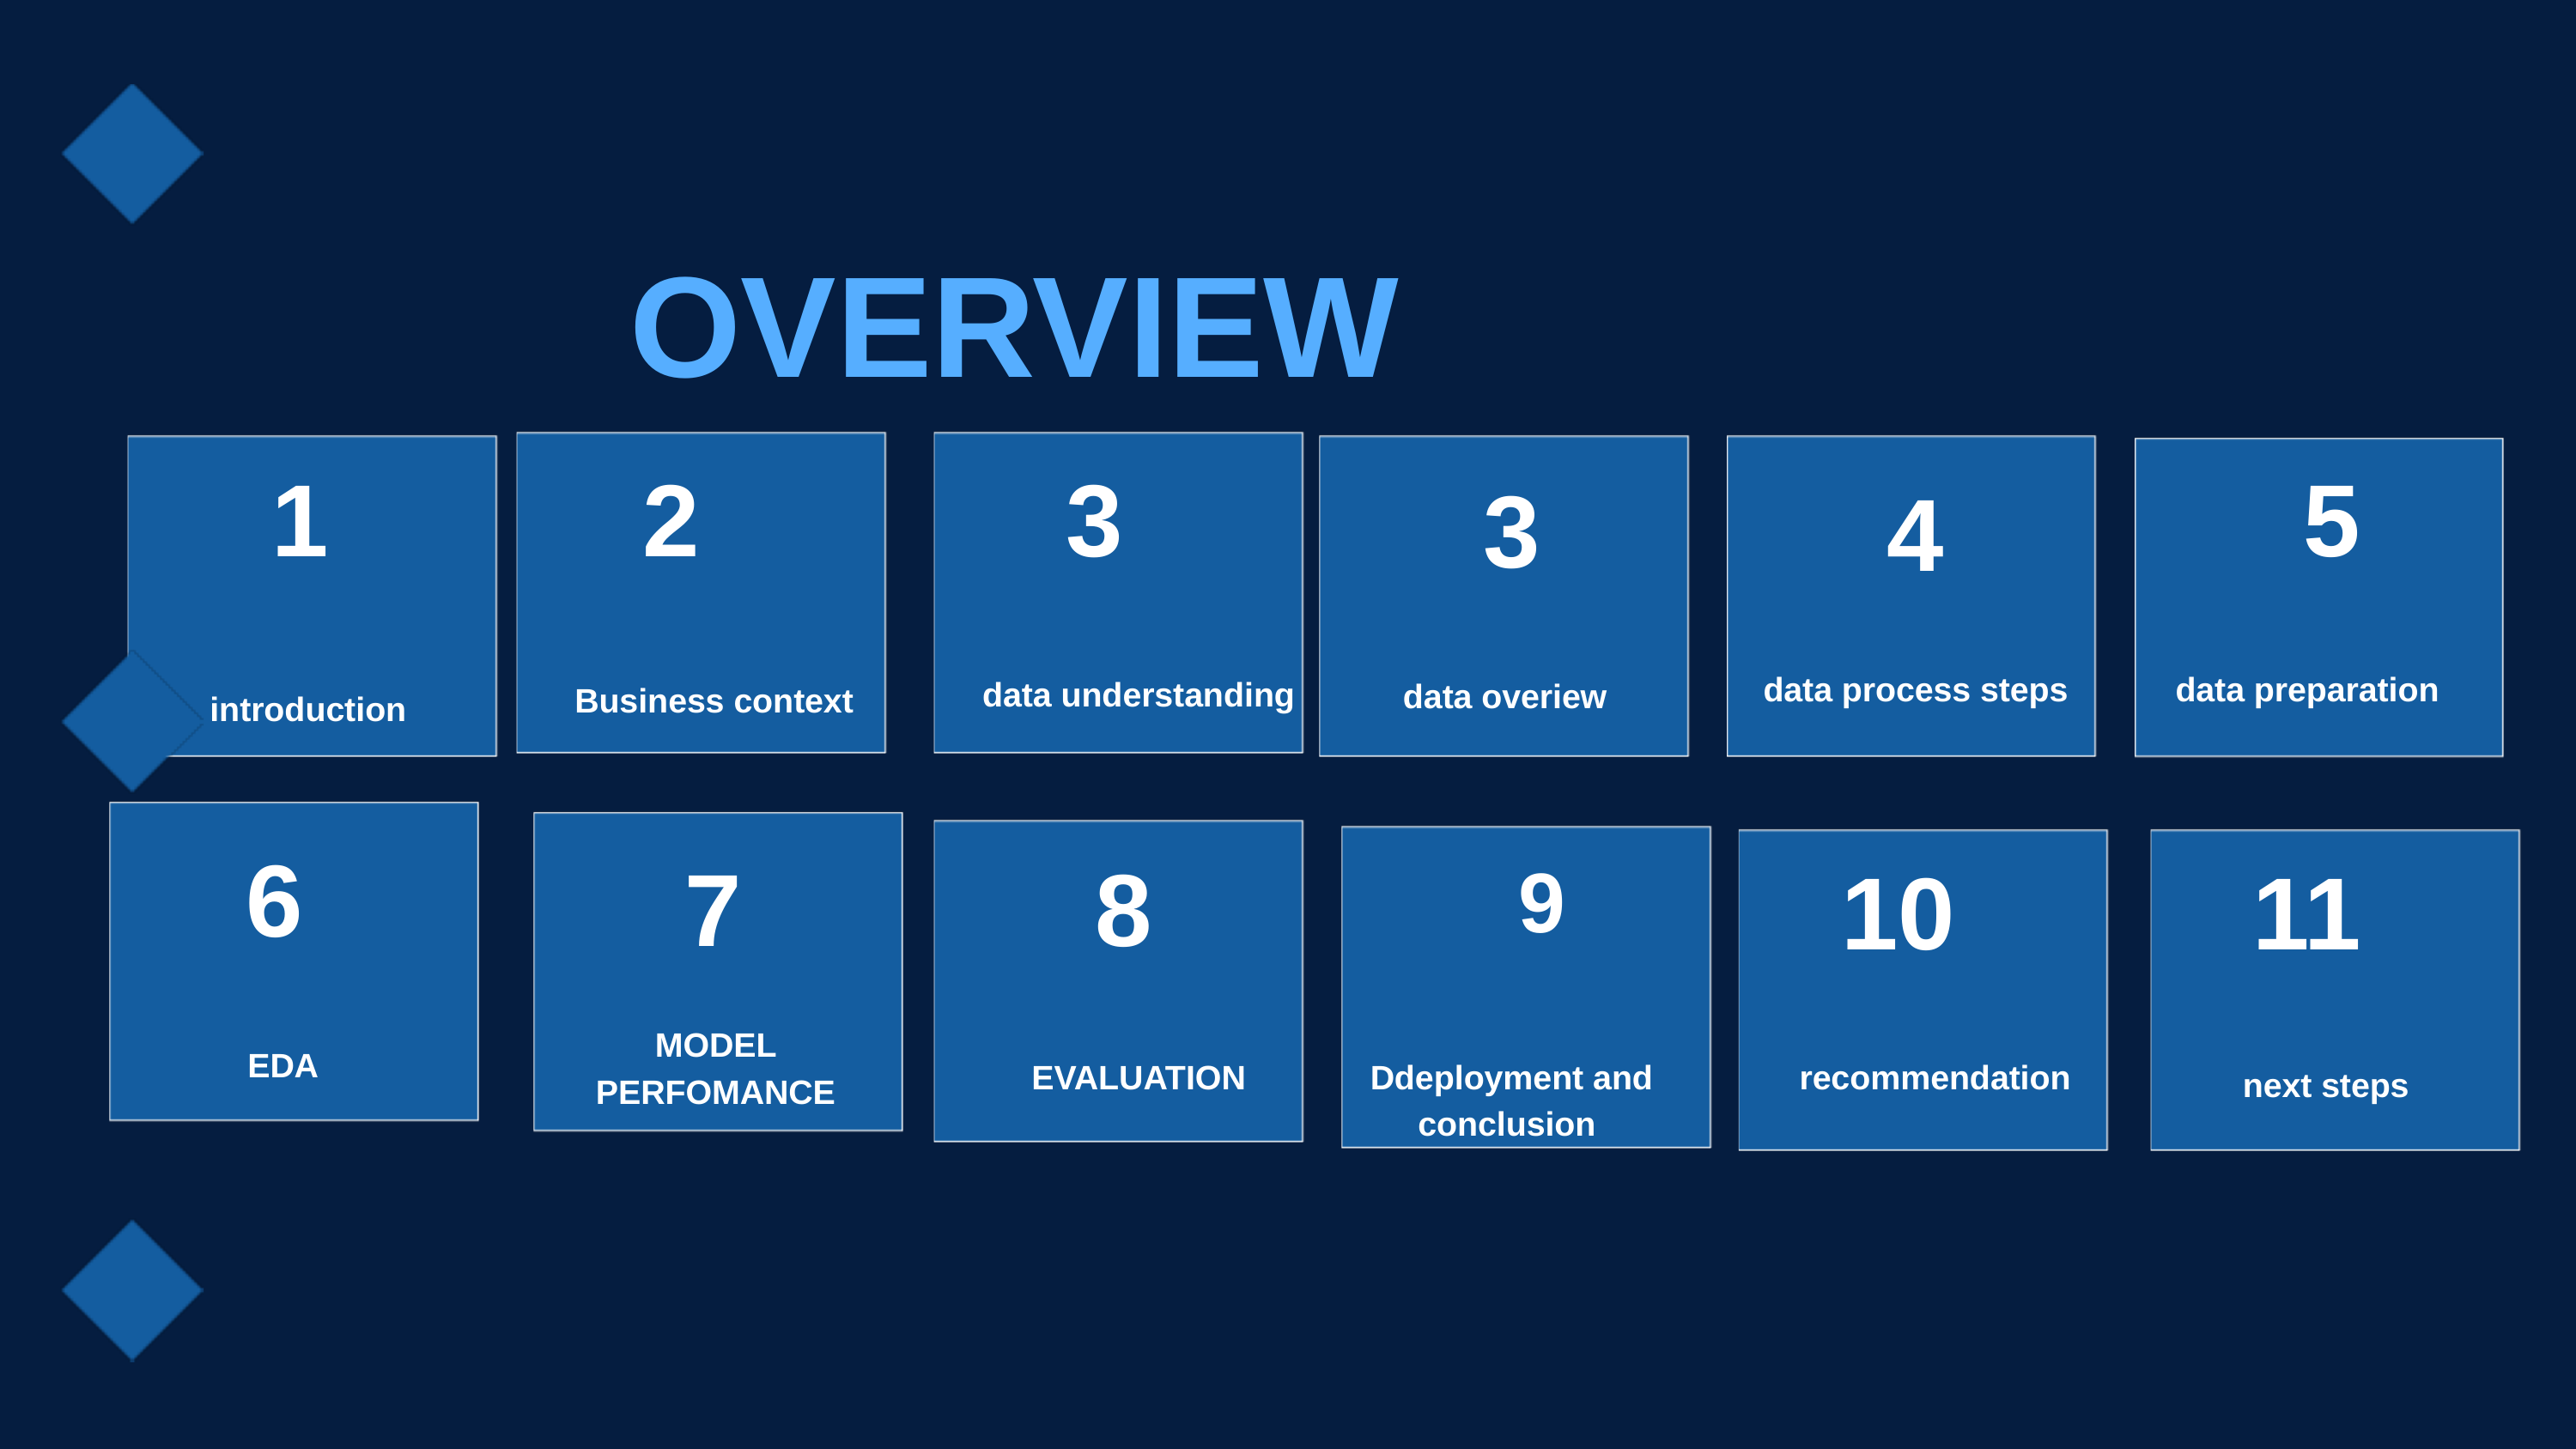

OVERVIEW

1
2
3
5
3
4
data process steps
data preparation
data understanding
data overiew
Business context

introduction

6

8
7
10
11
9
MODEL PERFOMANCE
EDA
EVALUATION
Ddeployment and conclusion
recommendation
next steps